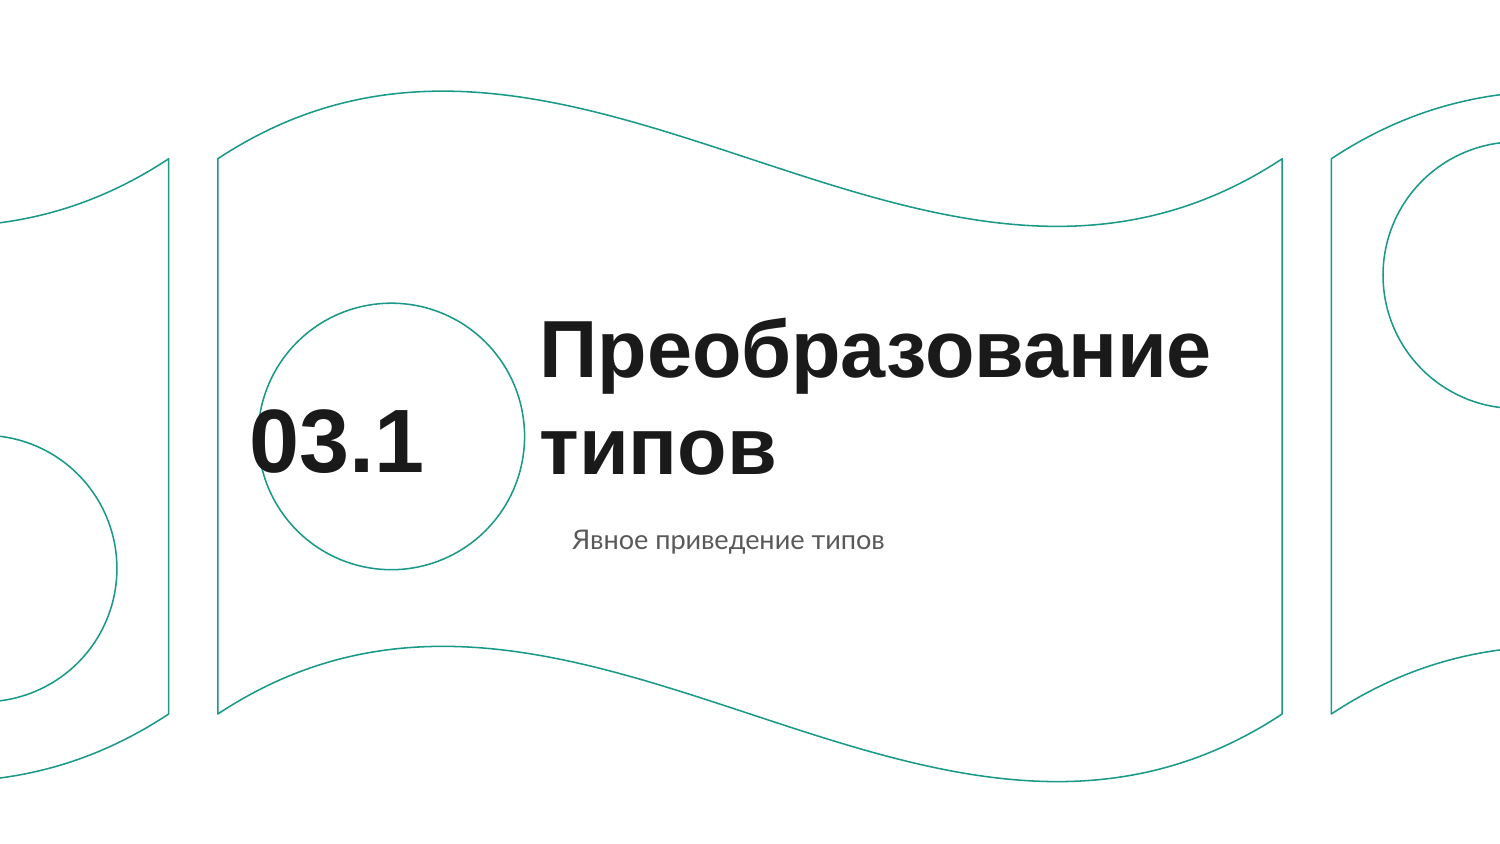

# Преобразование типов

03.1
Явное приведение типов